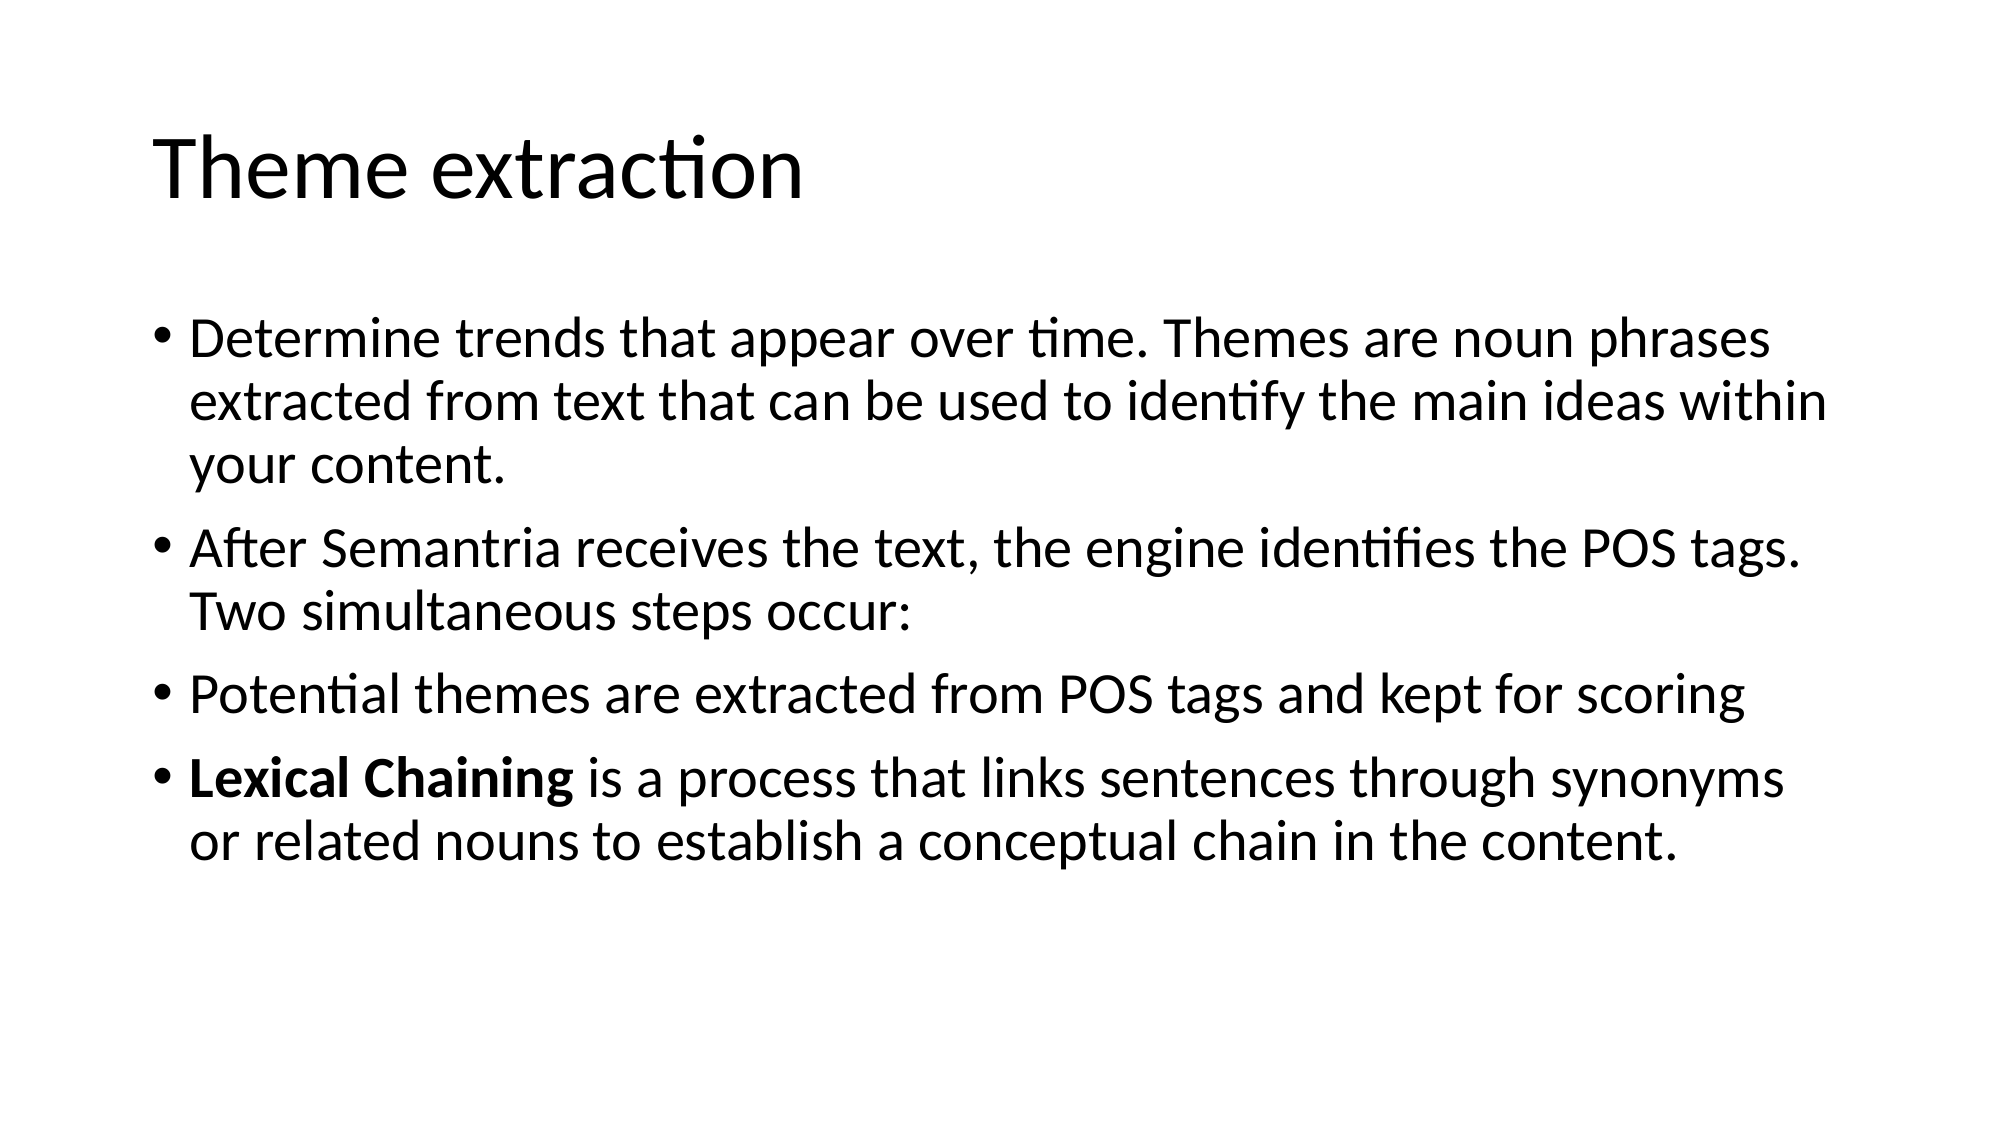

# Theme extraction
Determine trends that appear over time. Themes are noun phrases extracted from text that can be used to identify the main ideas within your content.
After Semantria receives the text, the engine identifies the POS tags. Two simultaneous steps occur:
Potential themes are extracted from POS tags and kept for scoring
Lexical Chaining is a process that links sentences through synonyms or related nouns to establish a conceptual chain in the content.